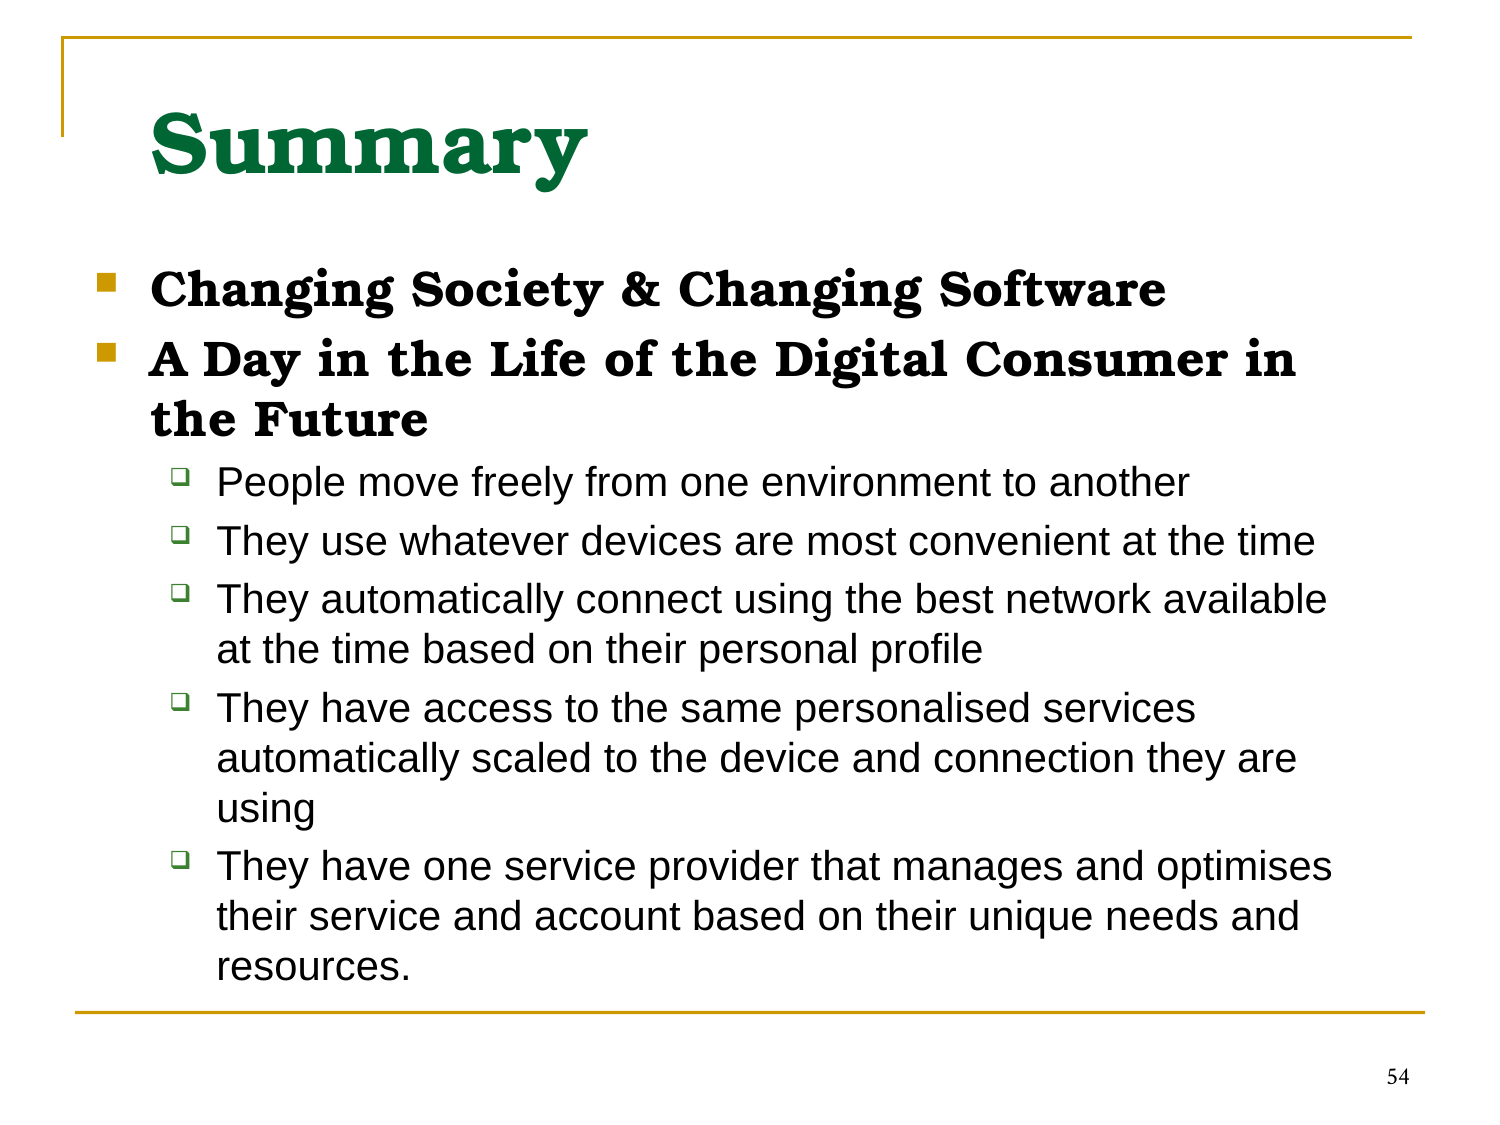

# Summary
Changing Society & Changing Software
A Day in the Life of the Digital Consumer in the Future
People move freely from one environment to another
They use whatever devices are most convenient at the time
They automatically connect using the best network available at the time based on their personal profile
They have access to the same personalised services automatically scaled to the device and connection they are using
They have one service provider that manages and optimises their service and account based on their unique needs and resources.
54